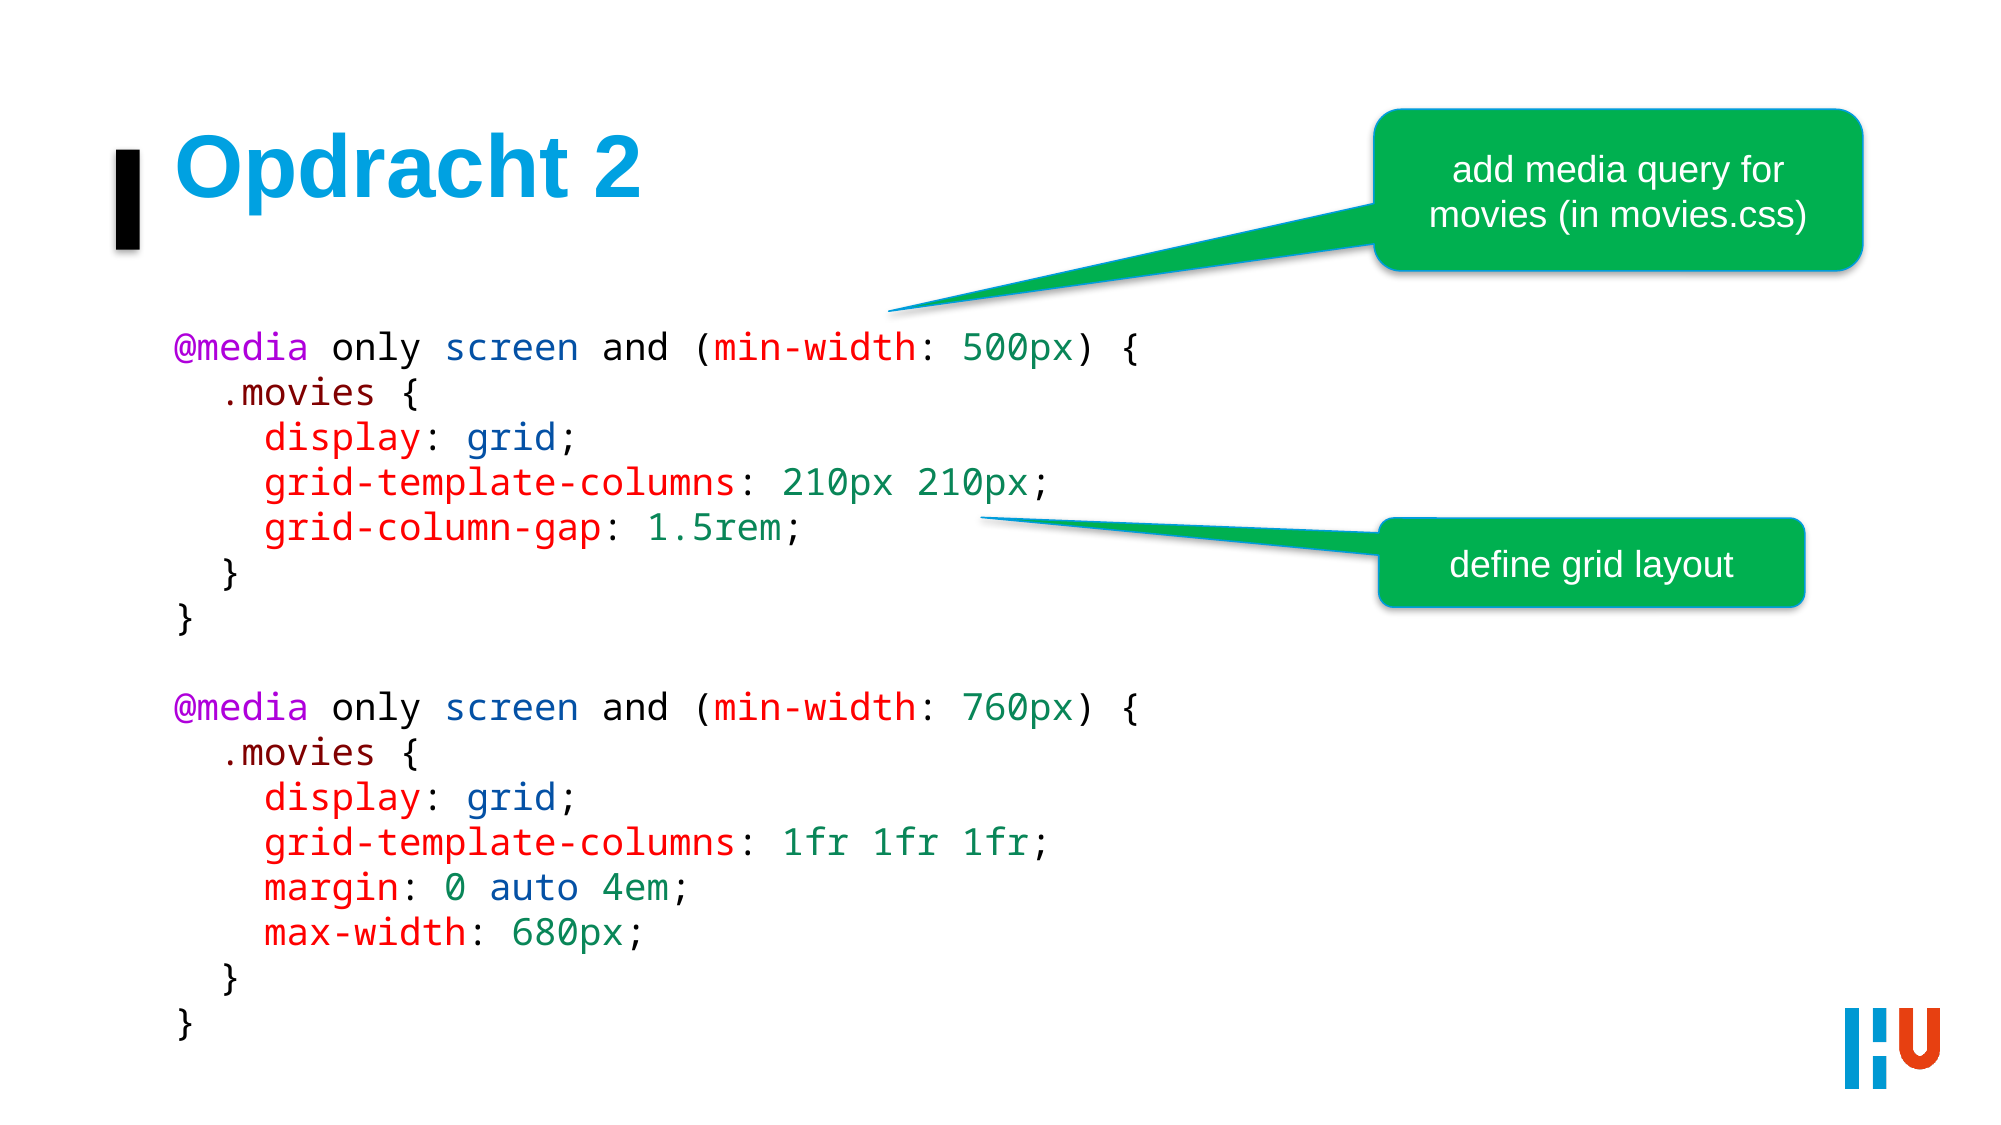

# Opdracht 2
add media query for movies (in movies.css)
@media only screen and (min-width: 500px) {
  .movies {
    display: grid;
    grid-template-columns: 210px 210px;
    grid-column-gap: 1.5rem;
  }
}
@media only screen and (min-width: 760px) {
  .movies {
    display: grid;
    grid-template-columns: 1fr 1fr 1fr;
    margin: 0 auto 4em;
    max-width: 680px;
  }
}
define grid layout